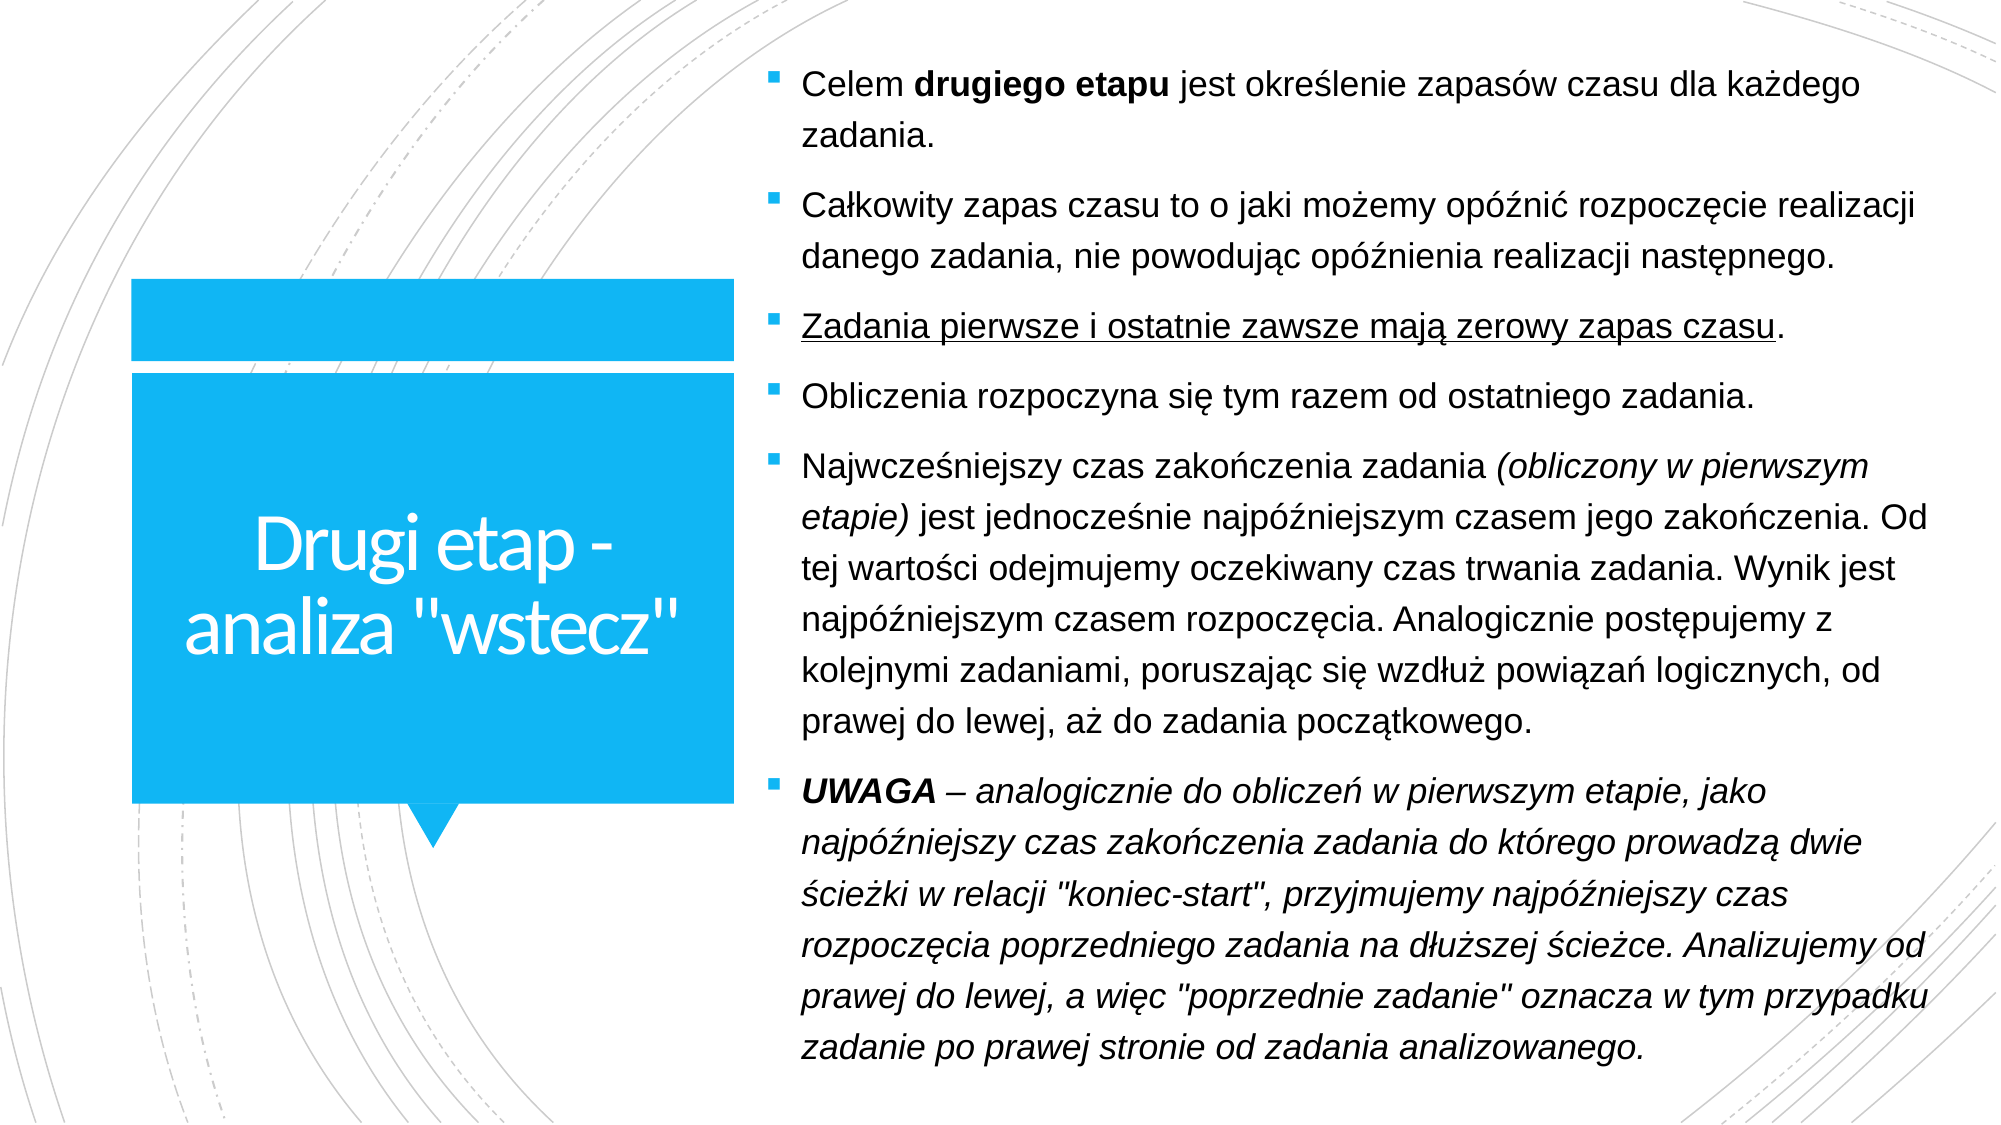

Celem drugiego etapu jest określenie zapasów czasu dla każdego zadania.
Całkowity zapas czasu to o jaki możemy opóźnić rozpoczęcie realizacji danego zadania, nie powodując opóźnienia realizacji następnego.
Zadania pierwsze i ostatnie zawsze mają zerowy zapas czasu.
Obliczenia rozpoczyna się tym razem od ostatniego zadania.
Najwcześniejszy czas zakończenia zadania (obliczony w pierwszym etapie) jest jednocześnie najpóźniejszym czasem jego zakończenia. Od tej wartości odejmujemy oczekiwany czas trwania zadania. Wynik jest najpóźniejszym czasem rozpoczęcia. Analogicznie postępujemy z kolejnymi zadaniami, poruszając się wzdłuż powiązań logicznych, od prawej do lewej, aż do zadania początkowego.
UWAGA – analogicznie do obliczeń w pierwszym etapie, jako najpóźniejszy czas zakończenia zadania do którego prowadzą dwie ścieżki w relacji "koniec-start", przyjmujemy najpóźniejszy czas rozpoczęcia poprzedniego zadania na dłuższej ścieżce. Analizujemy od prawej do lewej, a więc "poprzednie zadanie" oznacza w tym przypadku zadanie po prawej stronie od zadania analizowanego.

# Drugi etap - analiza "wstecz"